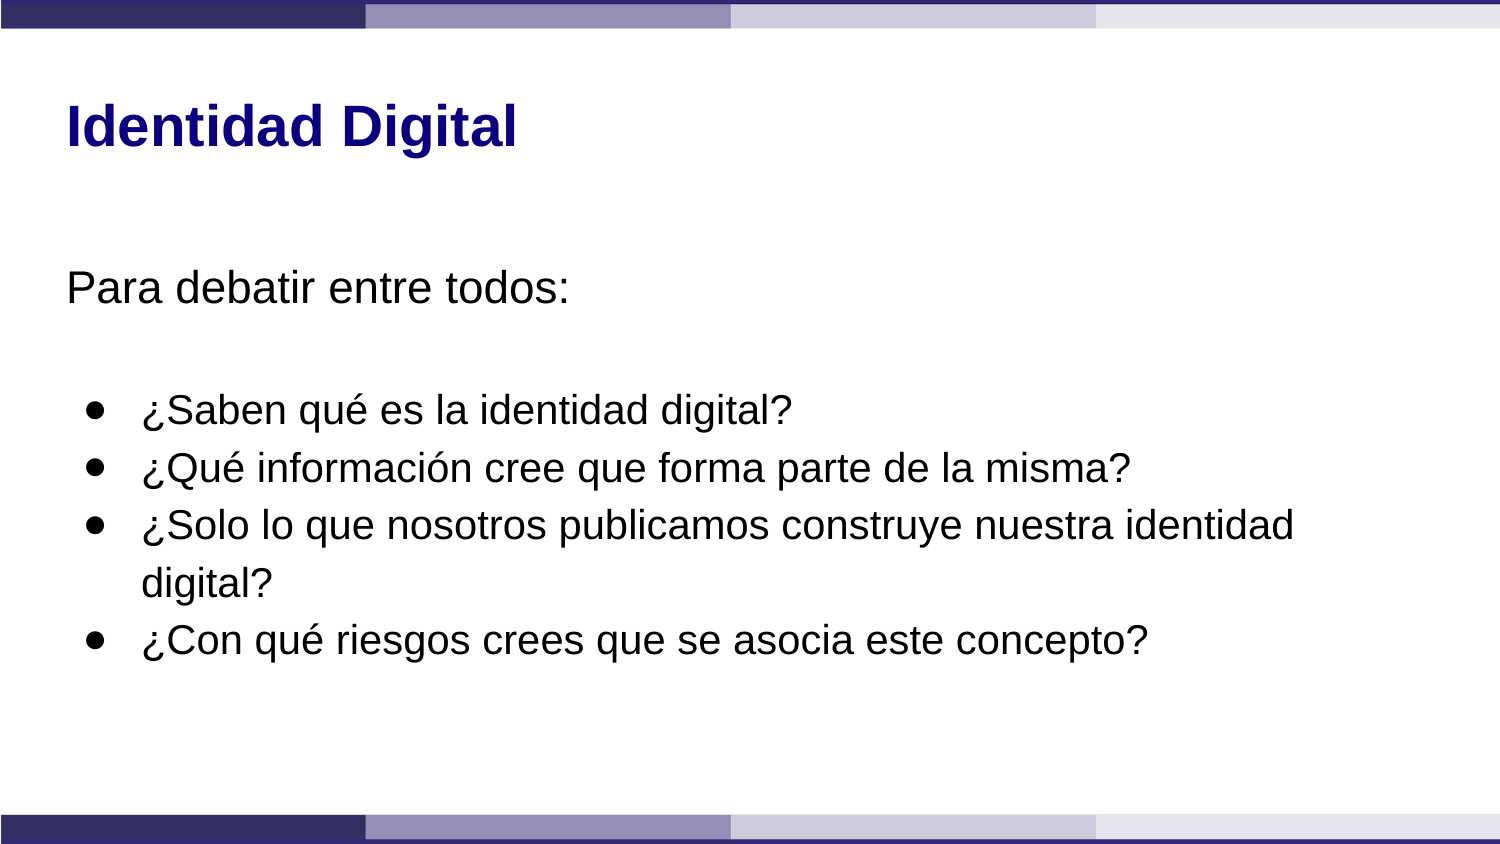

# Identidad Digital

Para debatir entre todos:
¿Saben qué es la identidad digital?
¿Qué información cree que forma parte de la misma?
¿Solo lo que nosotros publicamos construye nuestra identidad digital?
¿Con qué riesgos crees que se asocia este concepto?